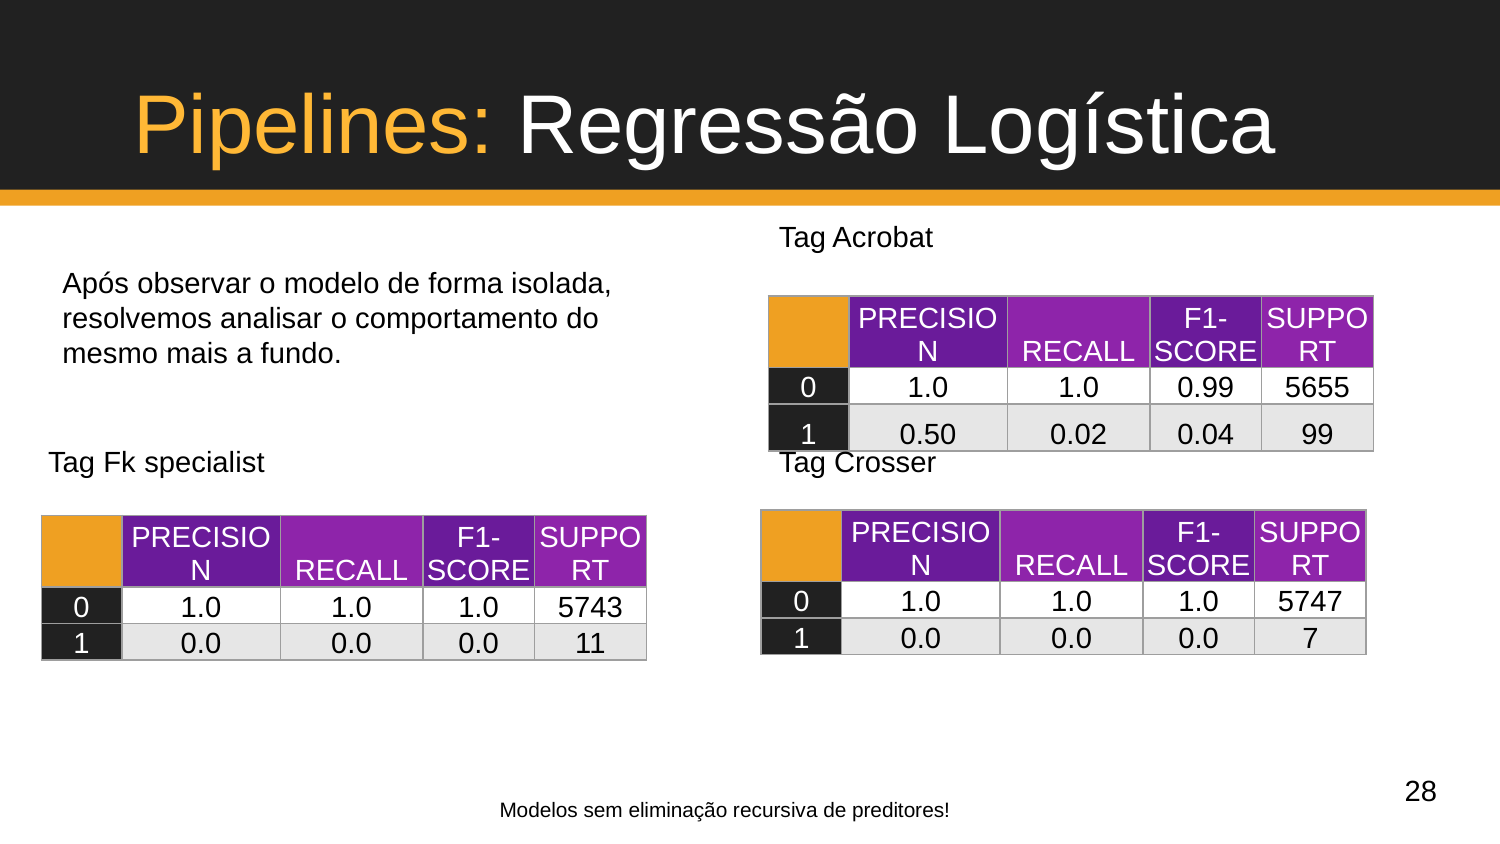

# Pipelines: Regressão Logística
Tag Acrobat
Após observar o modelo de forma isolada, resolvemos analisar o comportamento do mesmo mais a fundo.
|  | PRECISION | RECALL | F1-SCORE | SUPPORT |
| --- | --- | --- | --- | --- |
| 0 | 1.0 | 1.0 | 0.99 | 5655 |
| 1 | 0.50 | 0.02 | 0.04 | 99 |
Tag Fk specialist
Tag Crosser
|  | PRECISION | RECALL | F1-SCORE | SUPPORT |
| --- | --- | --- | --- | --- |
| 0 | 1.0 | 1.0 | 1.0 | 5747 |
| 1 | 0.0 | 0.0 | 0.0 | 7 |
|  | PRECISION | RECALL | F1-SCORE | SUPPORT |
| --- | --- | --- | --- | --- |
| 0 | 1.0 | 1.0 | 1.0 | 5743 |
| 1 | 0.0 | 0.0 | 0.0 | 11 |
28
Modelos sem eliminação recursiva de preditores!